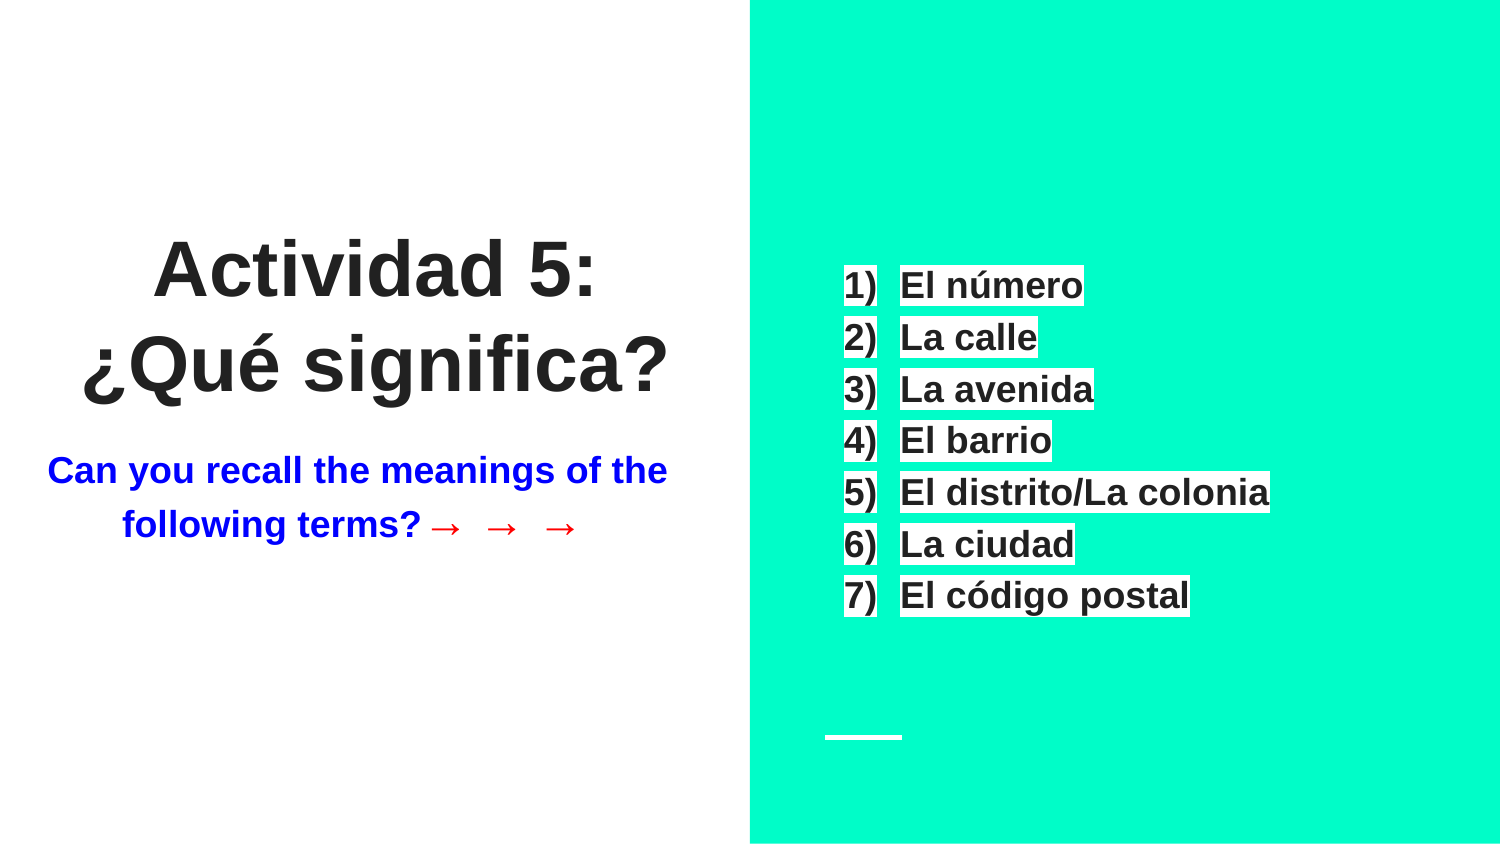

# Actividad 5:
¿Qué significa?
El número
La calle
La avenida
El barrio
El distrito/La colonia
La ciudad
El código postal

Can you recall the meanings of the following terms?→ → →